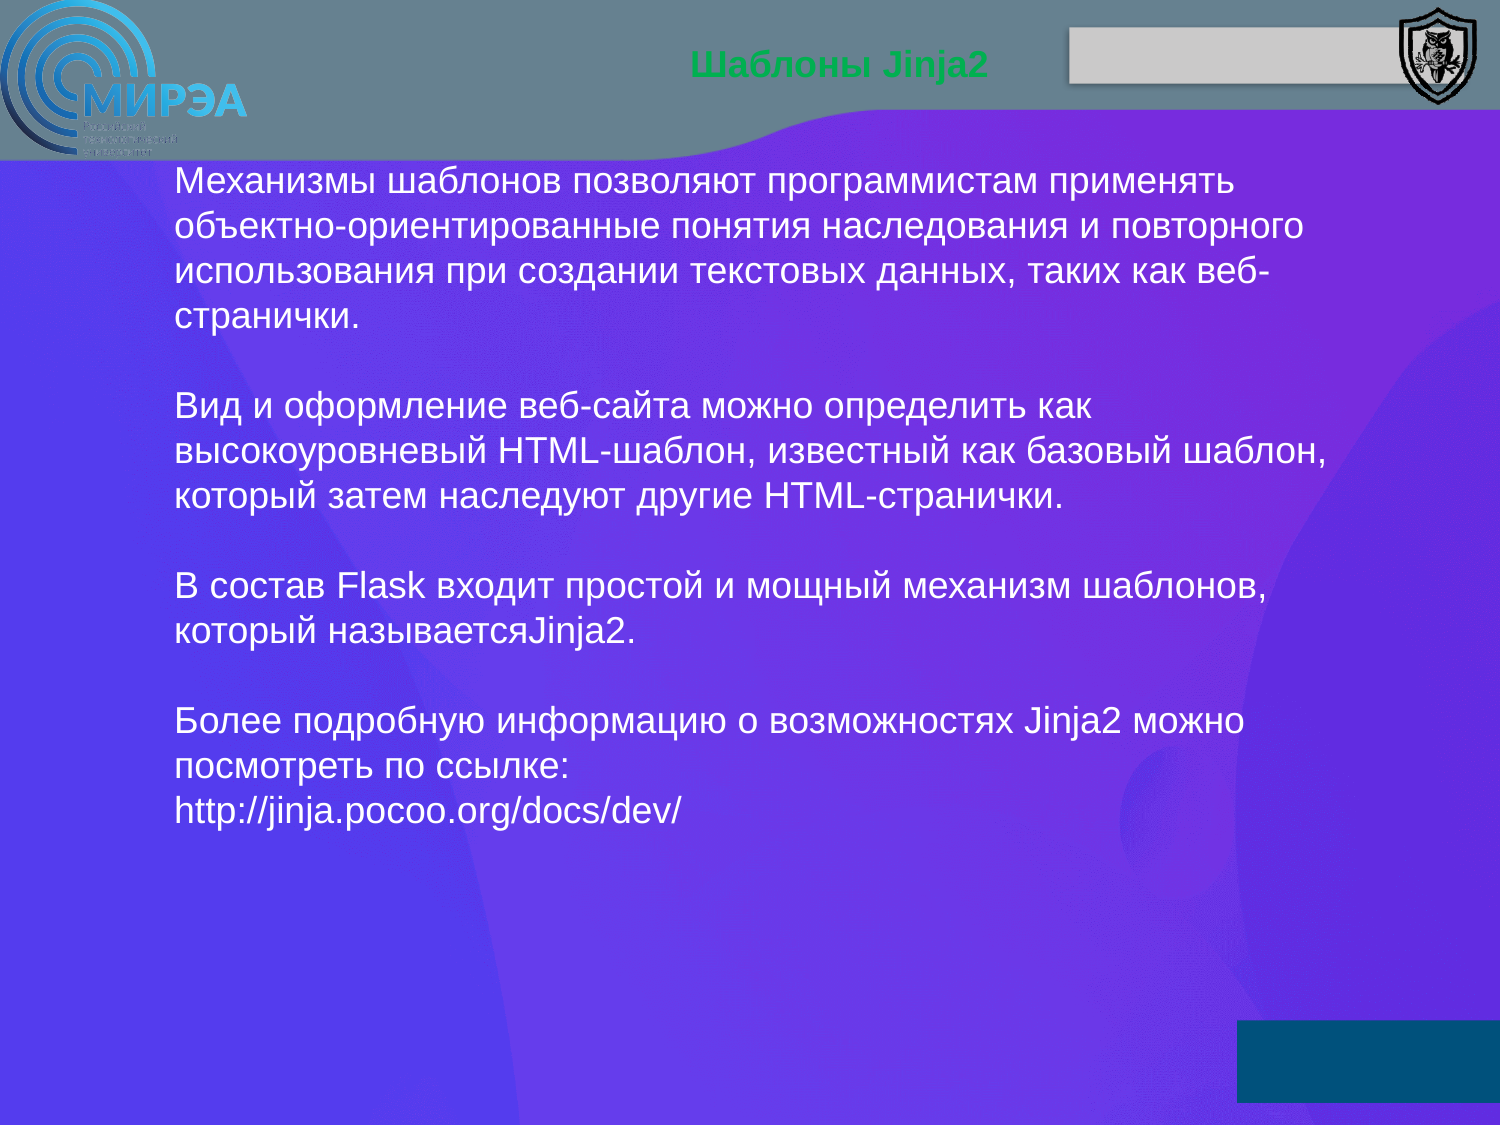

Шаблоны Jinja2
Механизмы шаблонов позволяют программистам применять объектно-ориентированные понятия наследования и повторного использования при создании текстовых данных, таких как веб-странички.

Вид и оформление веб-сайта можно определить как высокоуровневый HTML-шаблон, известный как базовый шаблон, который затем наследуют другие HTML-странички.

В состав Flask входит простой и мощный механизм шаблонов, который называетсяJinja2.
Более подробную информацию о возможностях Jinja2 можно посмотреть по ссылке:
http://jinja.pocoo.org/docs/dev/